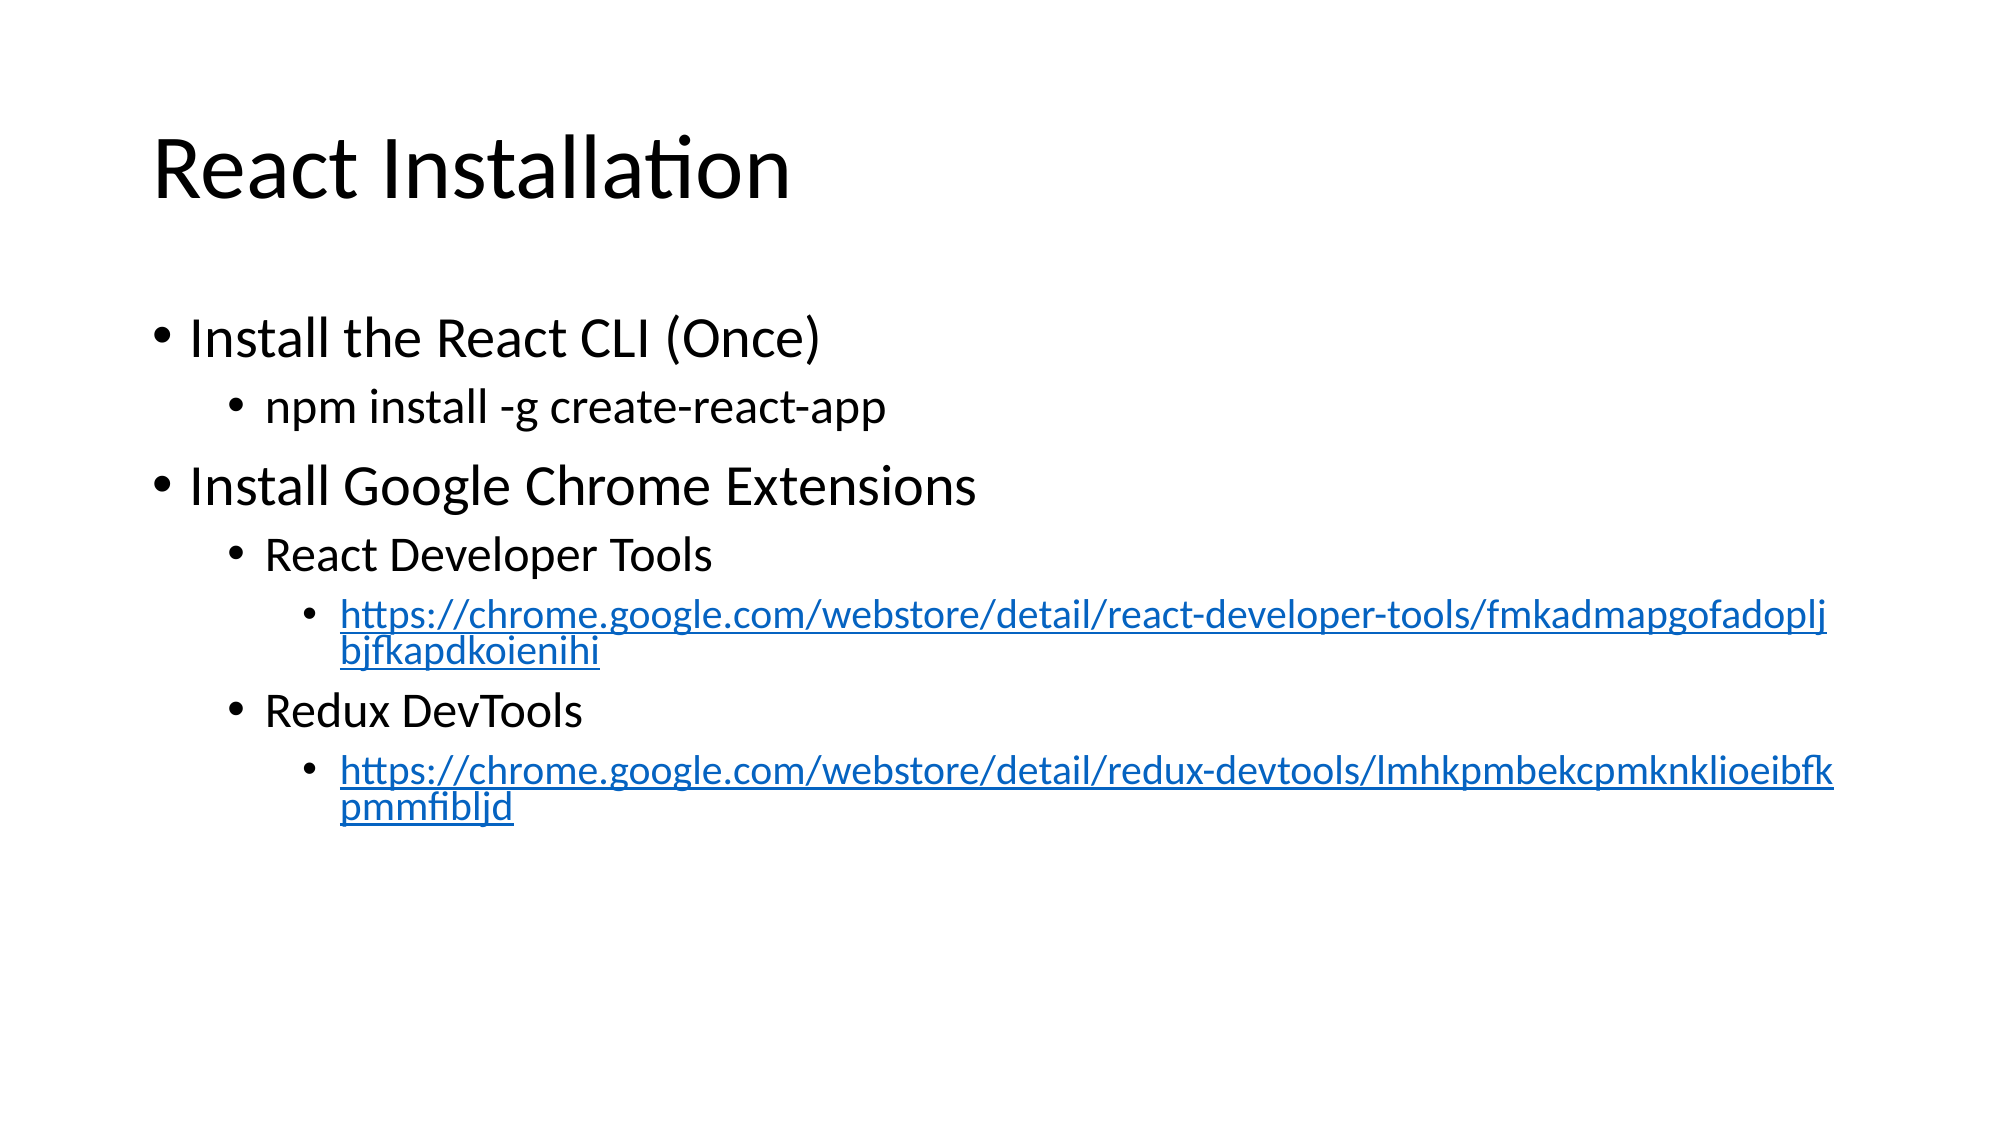

# React Installation
Install the React CLI (Once)
npm install -g create-react-app
Install Google Chrome Extensions
React Developer Tools
https://chrome.google.com/webstore/detail/react-developer-tools/fmkadmapgofadopljbjfkapdkoienihi
Redux DevTools
https://chrome.google.com/webstore/detail/redux-devtools/lmhkpmbekcpmknklioeibfkpmmfibljd